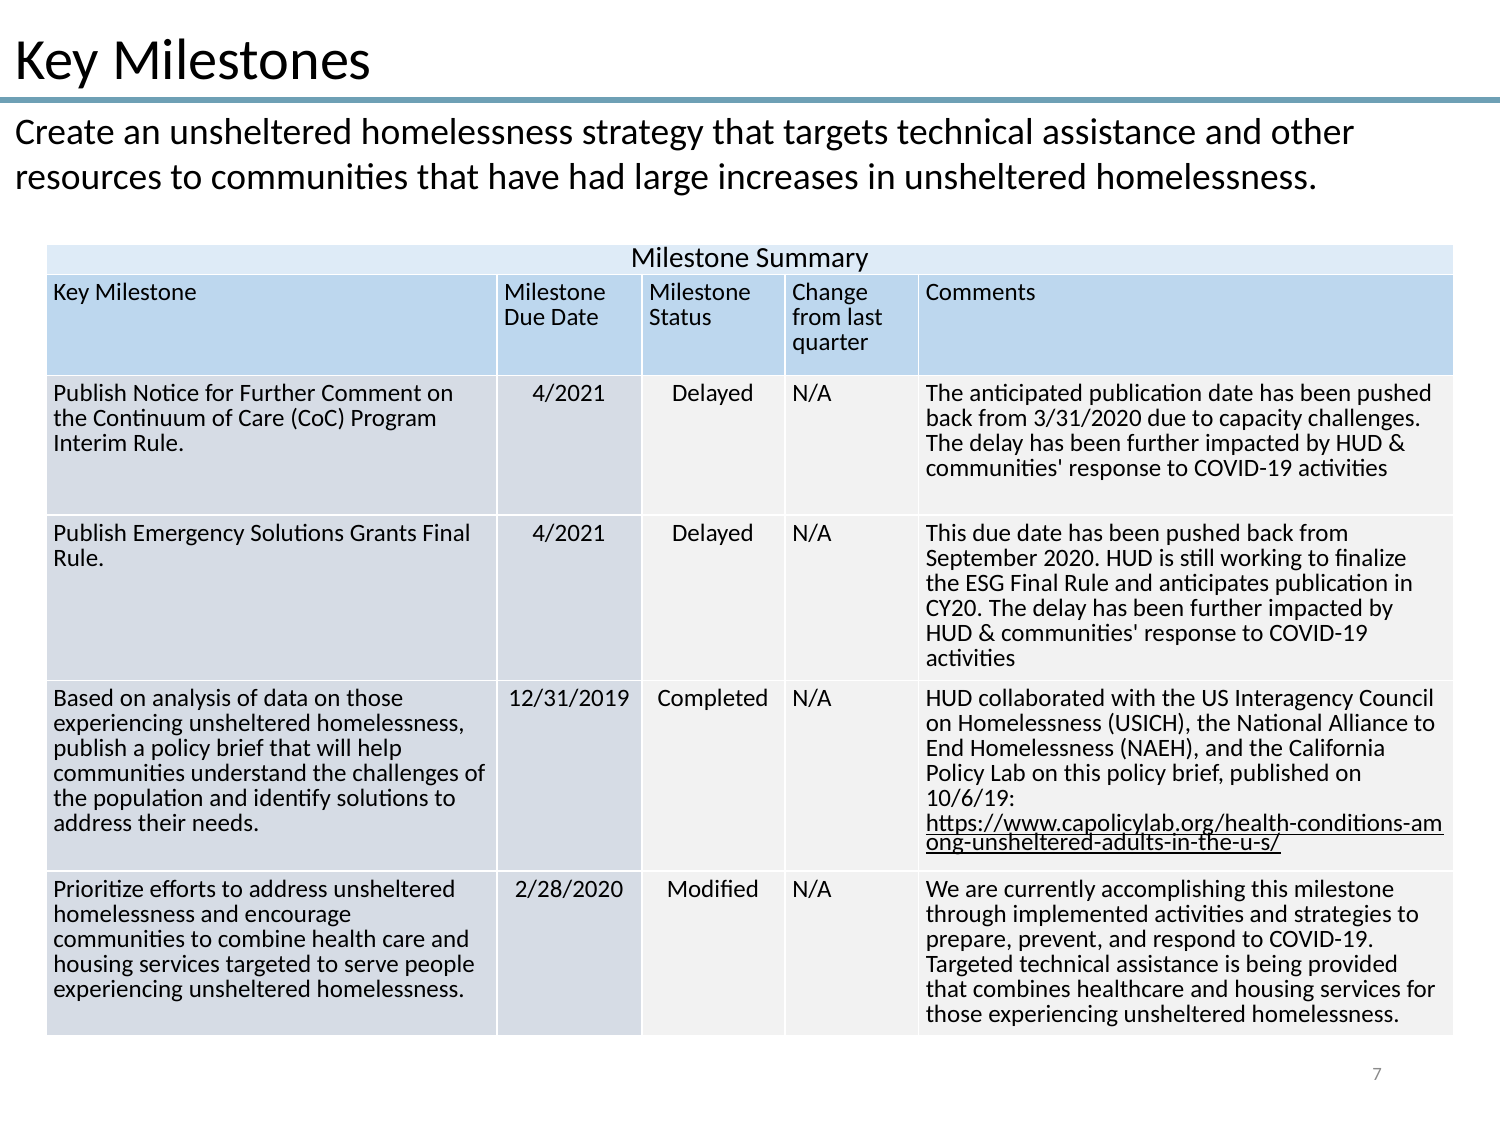

Key Milestones
Create an unsheltered homelessness strategy that targets technical assistance and other resources to communities that have had large increases in unsheltered homelessness.
| Milestone Summary |  |  |  |  |
| --- | --- | --- | --- | --- |
| Key Milestone | Milestone Due Date | Milestone Status | Change from last quarter | Comments |
| Publish Notice for Further Comment on the Continuum of Care (CoC) Program Interim Rule. | 4/2021 | Delayed | N/A | The anticipated publication date has been pushed back from 3/31/2020 due to capacity challenges. The delay has been further impacted by HUD & communities' response to COVID-19 activities |
| Publish Emergency Solutions Grants Final Rule. | 4/2021 | Delayed | N/A | This due date has been pushed back from September 2020. HUD is still working to finalize the ESG Final Rule and anticipates publication in CY20. The delay has been further impacted by HUD & communities' response to COVID-19 activities |
| Based on analysis of data on those experiencing unsheltered homelessness, publish a policy brief that will help communities understand the challenges of the population and identify solutions to address their needs. | 12/31/2019 | Completed | N/A | HUD collaborated with the US Interagency Council on Homelessness (USICH), the National Alliance to End Homelessness (NAEH), and the California Policy Lab on this policy brief, published on 10/6/19: https://www.capolicylab.org/health-conditions-among-unsheltered-adults-in-the-u-s/ |
| Prioritize efforts to address unsheltered homelessness and encourage communities to combine health care and housing services targeted to serve people experiencing unsheltered homelessness. | 2/28/2020 | Modified | N/A | We are currently accomplishing this milestone through implemented activities and strategies to prepare, prevent, and respond to COVID-19. Targeted technical assistance is being provided that combines healthcare and housing services for those experiencing unsheltered homelessness. |
7